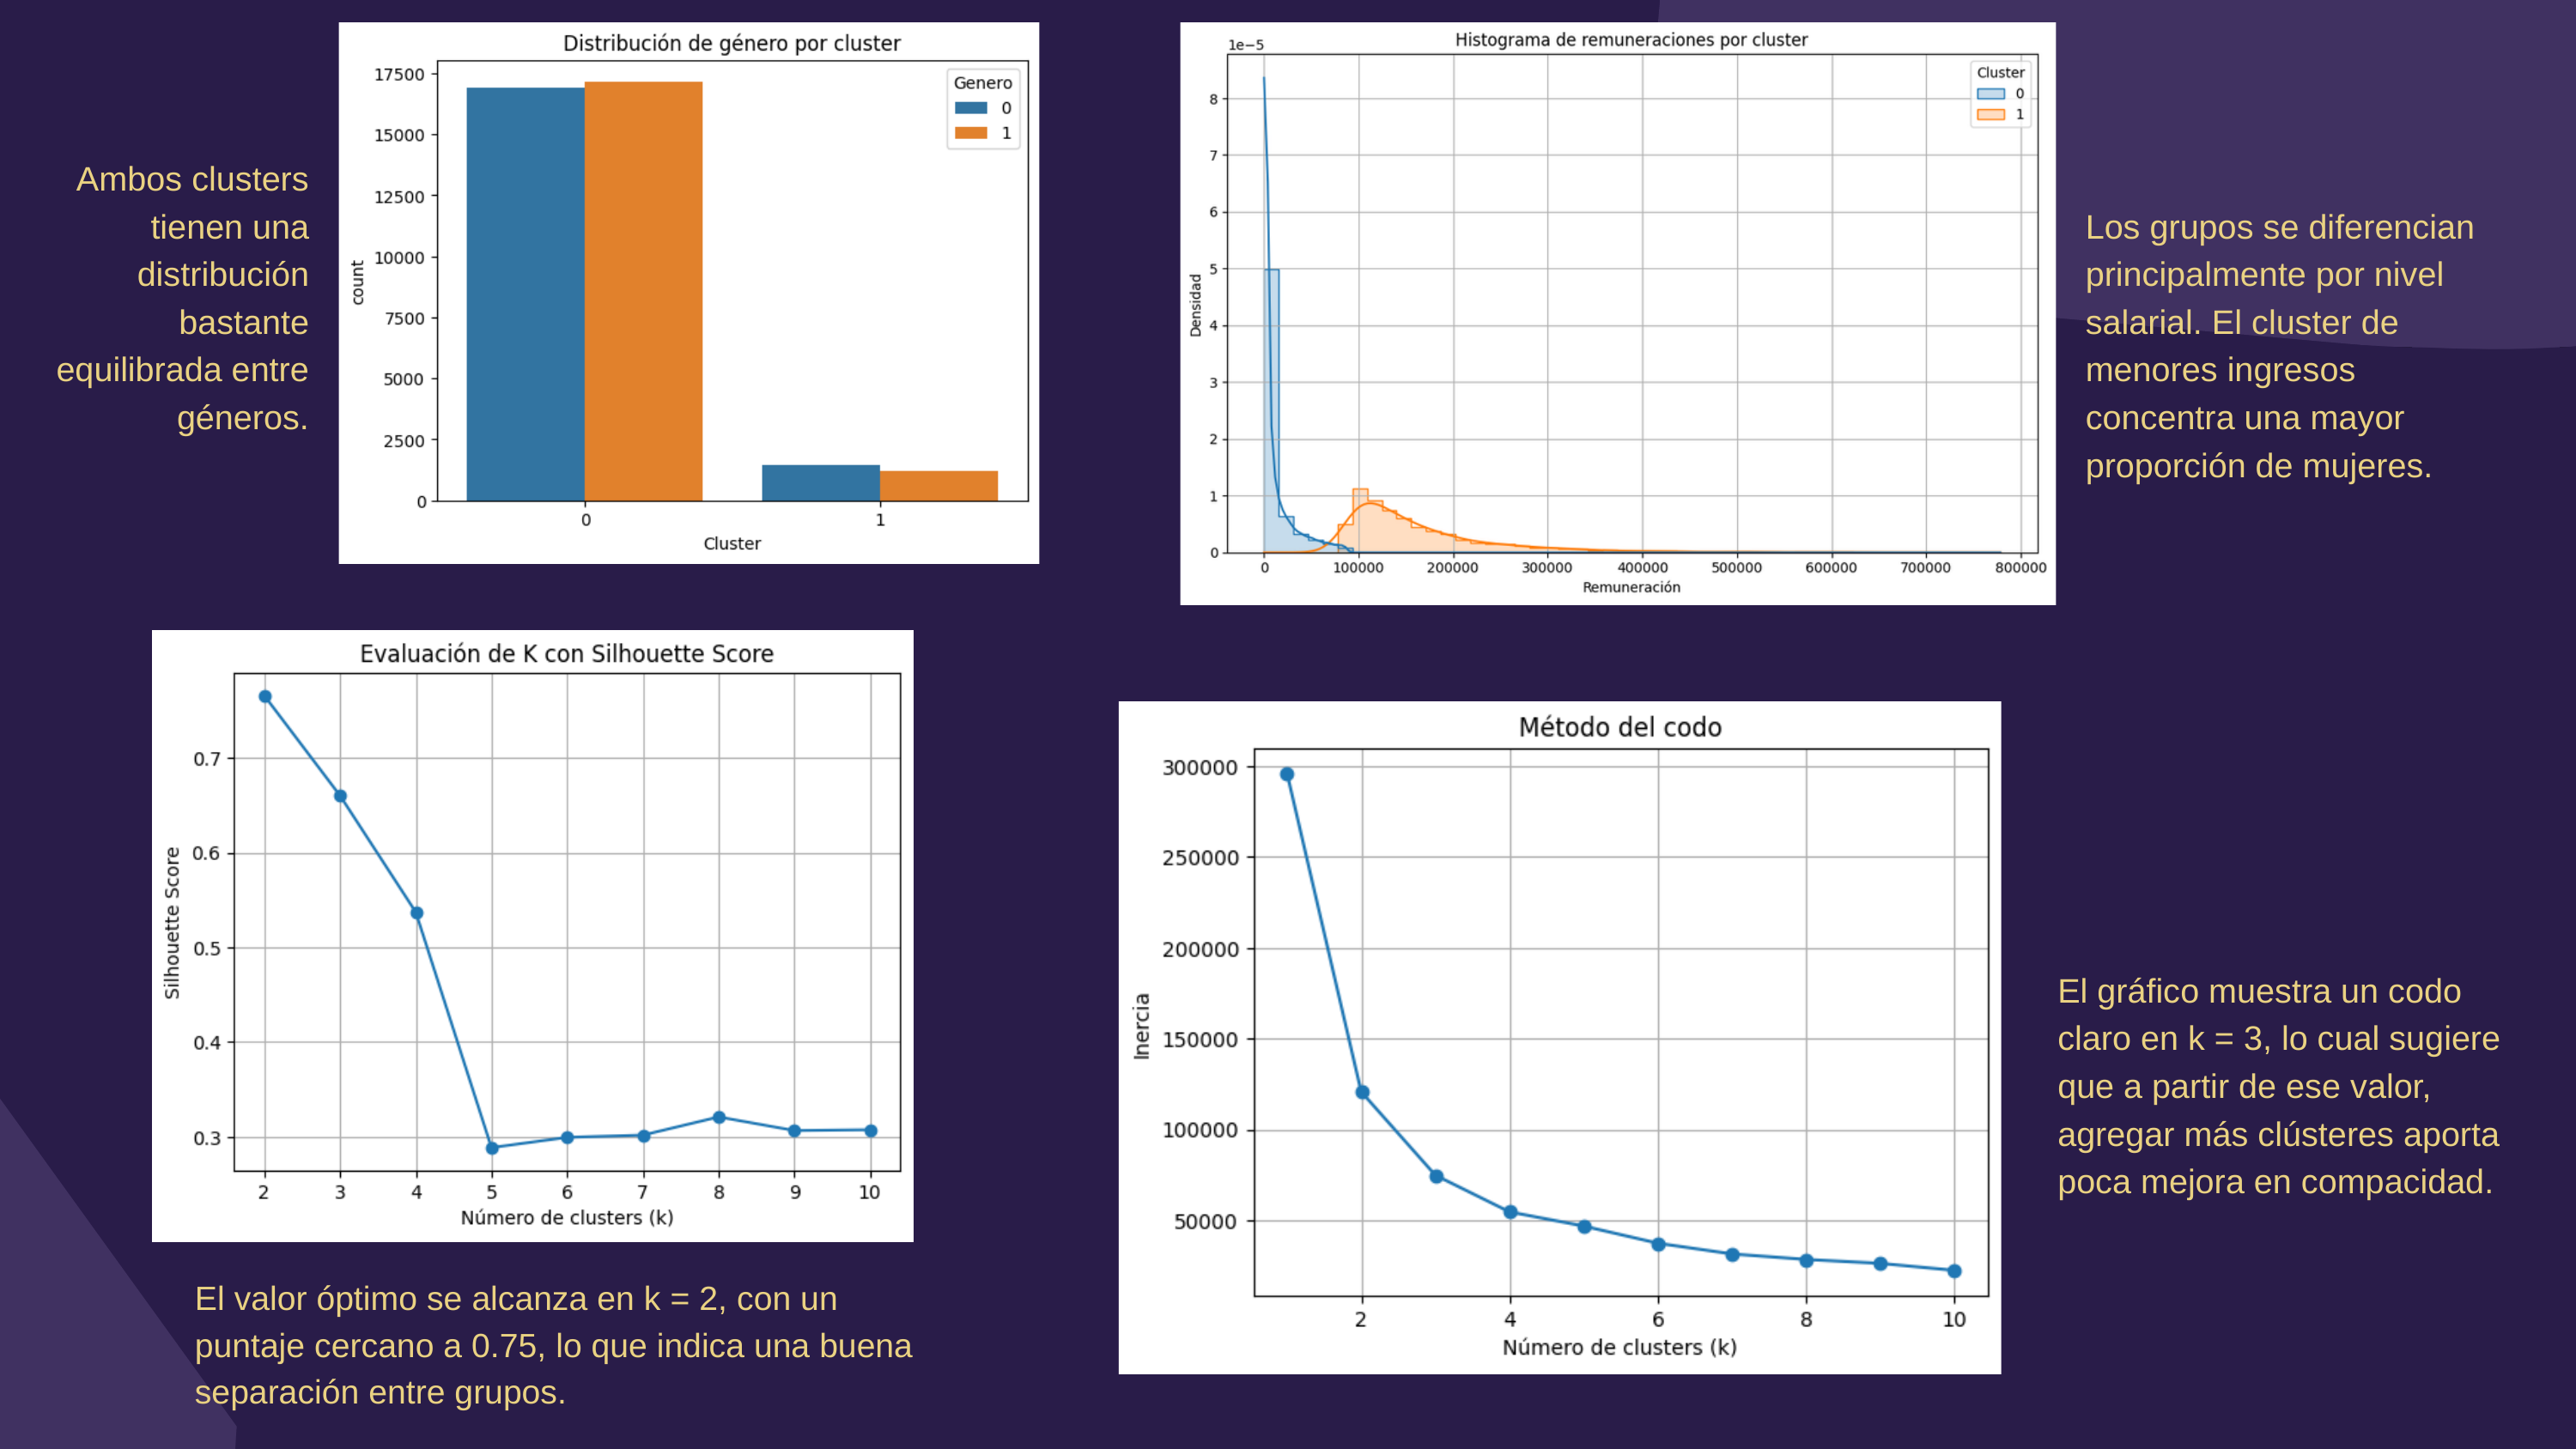

Ambos clusters tienen una distribución bastante equilibrada entre géneros.
Los grupos se diferencian principalmente por nivel salarial. El cluster de menores ingresos concentra una mayor proporción de mujeres.

El gráfico muestra un codo claro en k = 3, lo cual sugiere que a partir de ese valor, agregar más clústeres aporta poca mejora en compacidad.
El valor óptimo se alcanza en k = 2, con un puntaje cercano a 0.75, lo que indica una buena separación entre grupos.